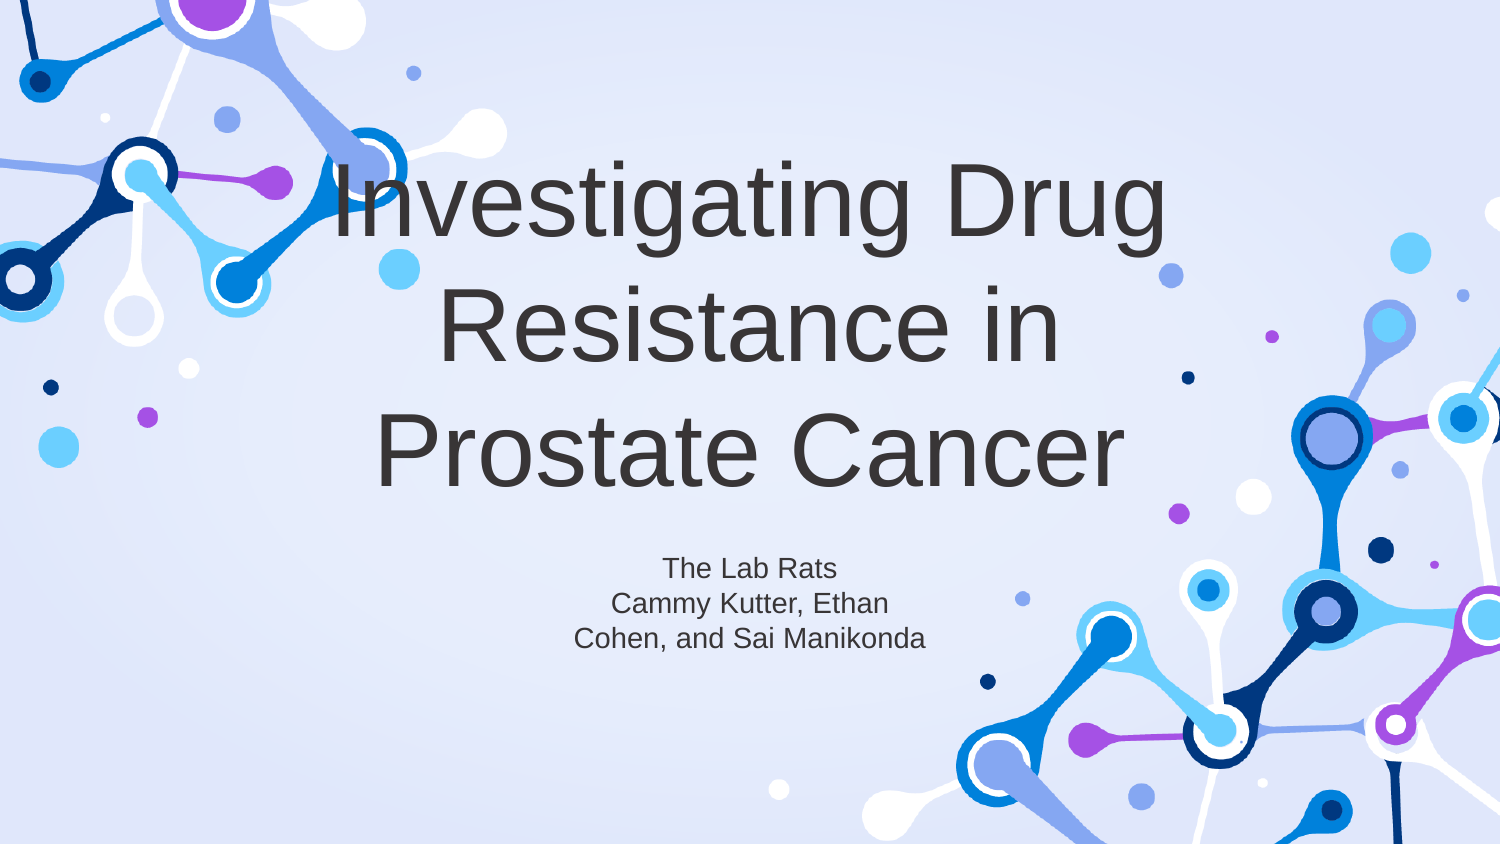

# Investigating Drug Resistance in Prostate Cancer
The Lab Rats
Cammy Kutter, Ethan Cohen, and Sai Manikonda